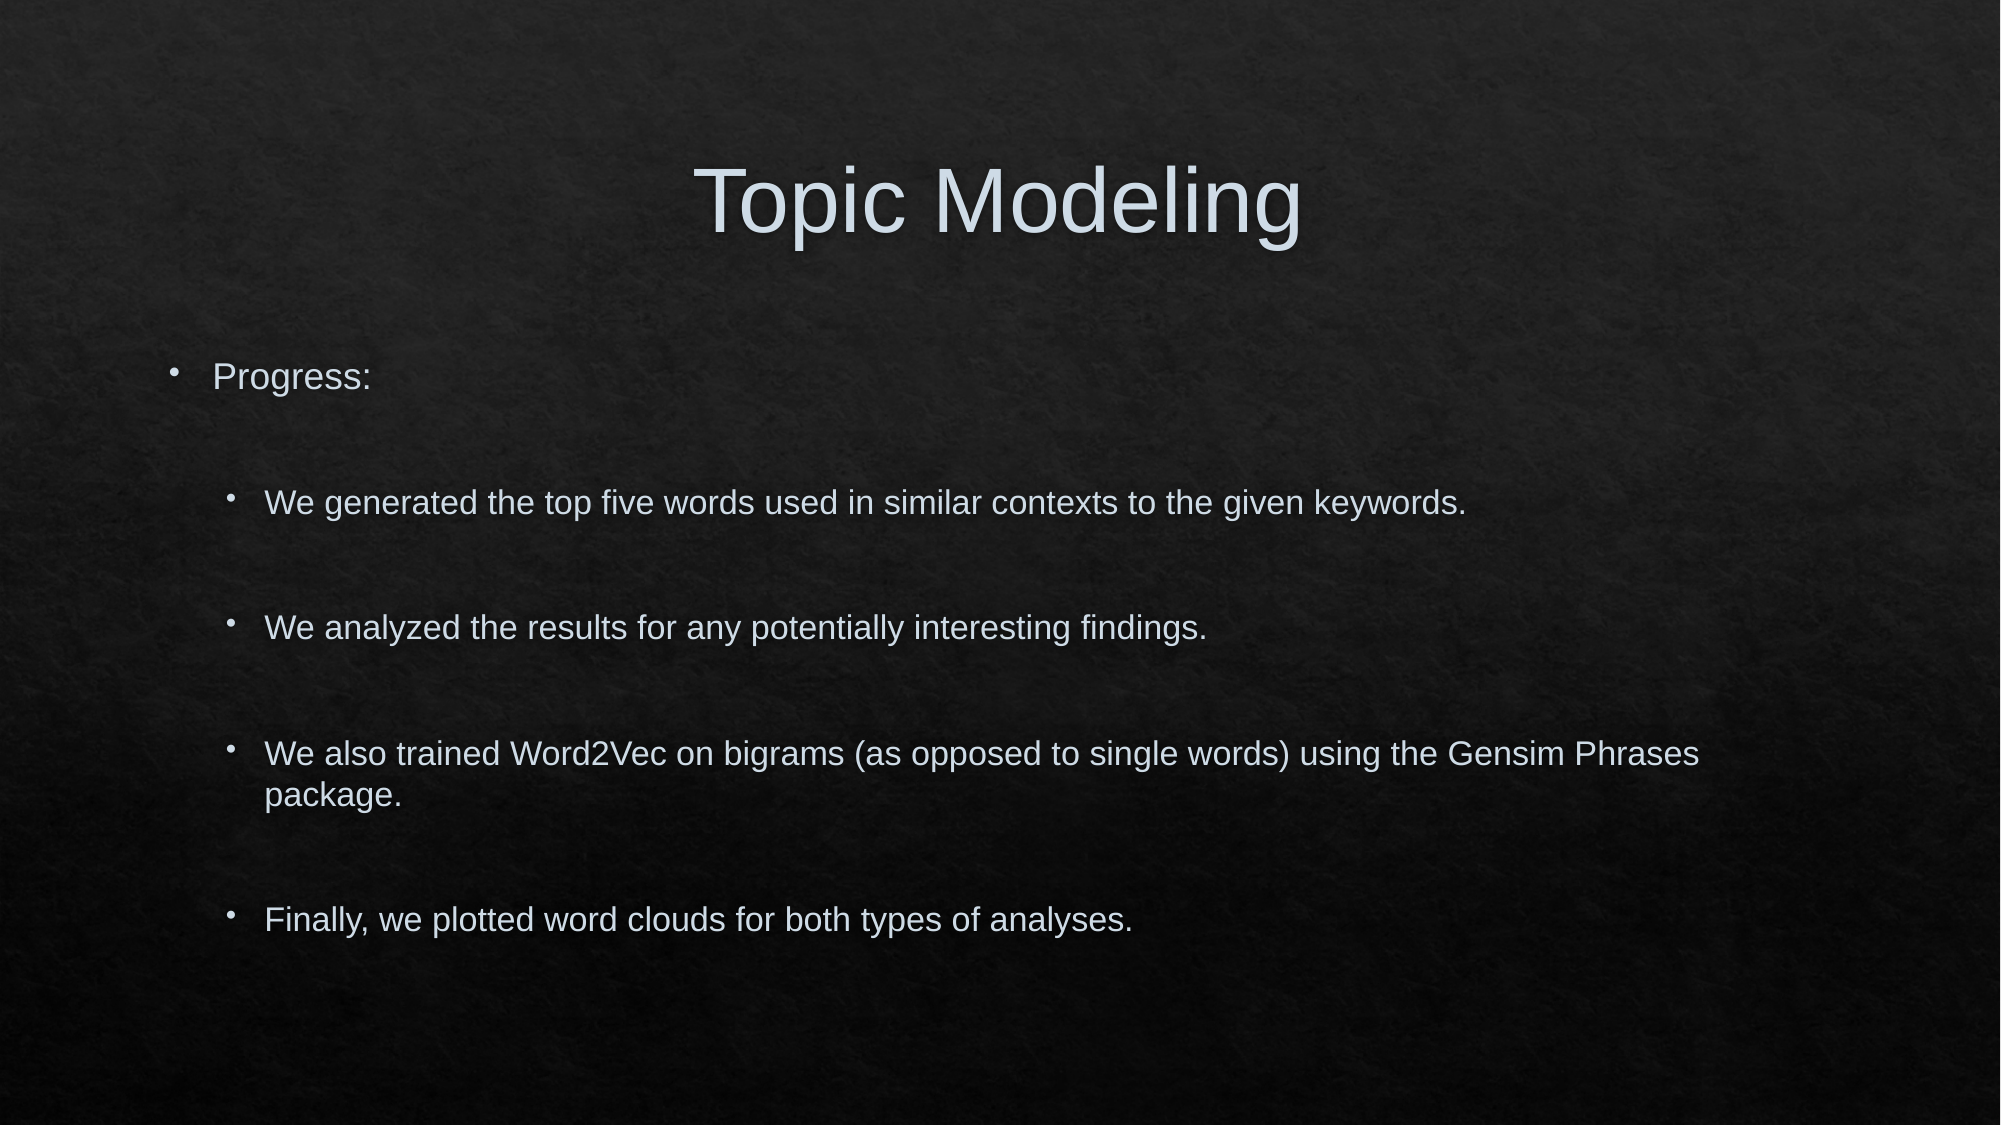

# Topic Modeling
Progress:

We generated the top five words used in similar contexts to the given keywords.

We analyzed the results for any potentially interesting findings.

We also trained Word2Vec on bigrams (as opposed to single words) using the Gensim Phrases package.

Finally, we plotted word clouds for both types of analyses.